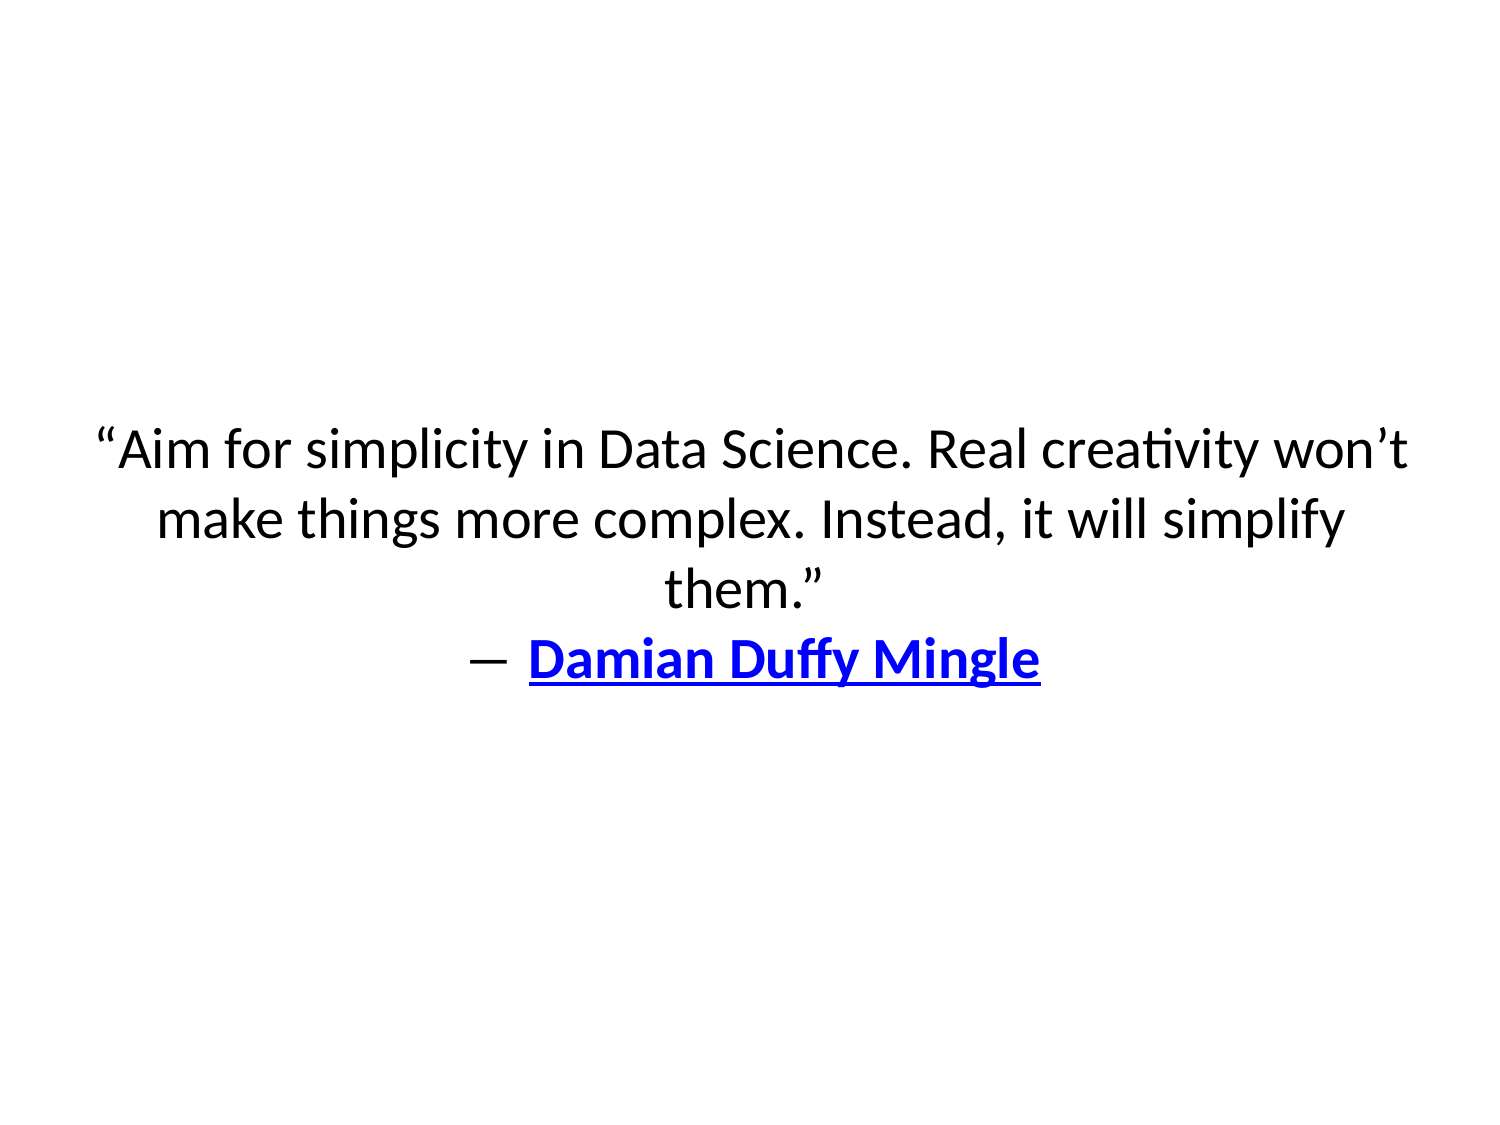

# “Aim for simplicity in Data Science. Real creativity won’t make things more complex. Instead, it will simplify them.”  ― Damian Duffy Mingle